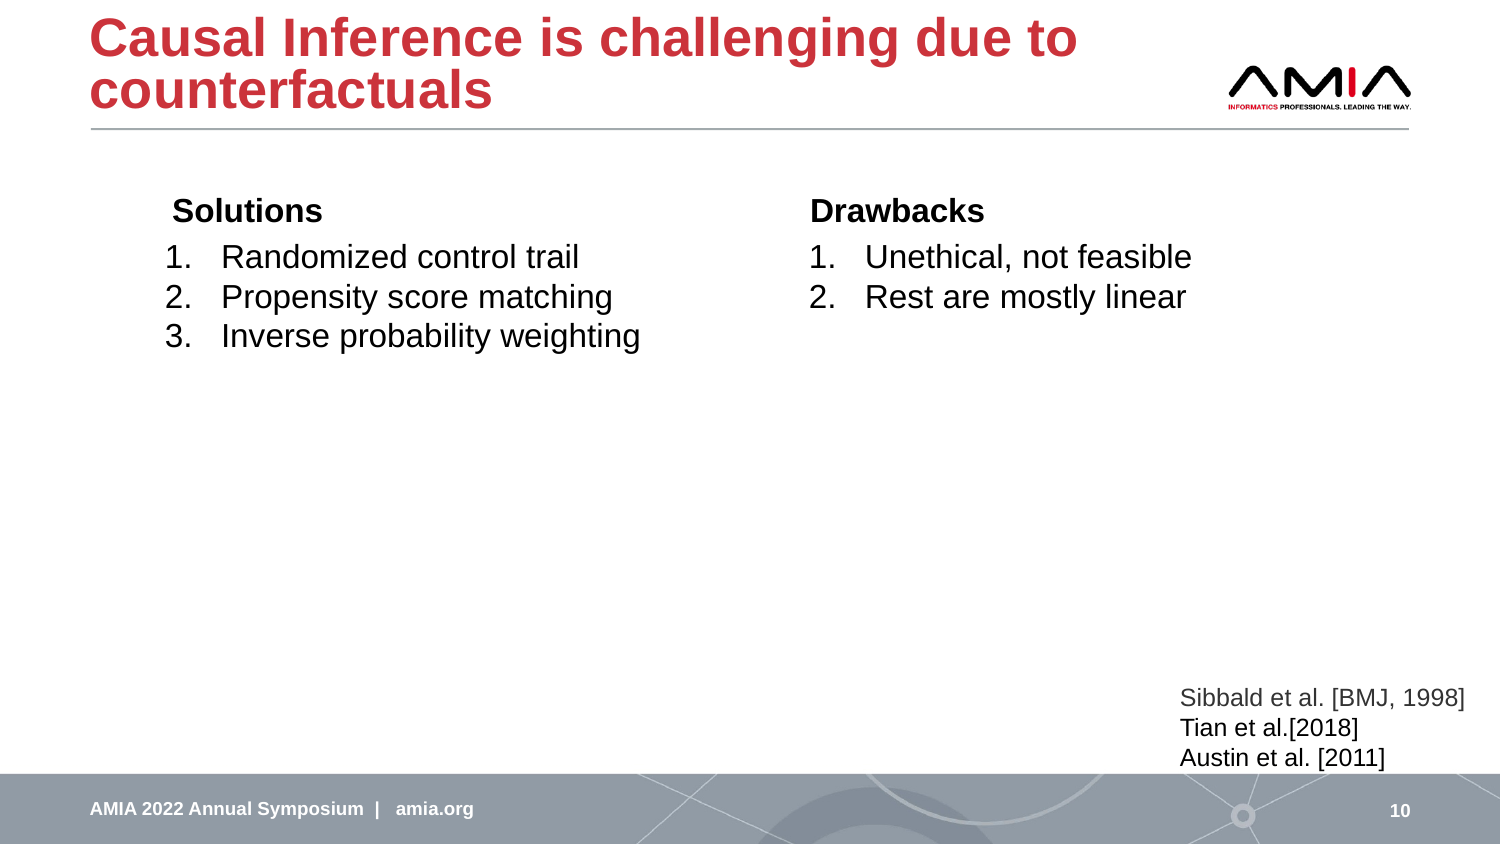

# Causal Inference is challenging due to counterfactuals
Drawbacks
Solutions
Randomized control trail
Propensity score matching
Inverse probability weighting
Unethical, not feasible
Rest are mostly linear
Sibbald et al. [BMJ, 1998]
Tian et al.[2018]
Austin et al. [2011]
AMIA 2022 Annual Symposium  |   amia.org
10